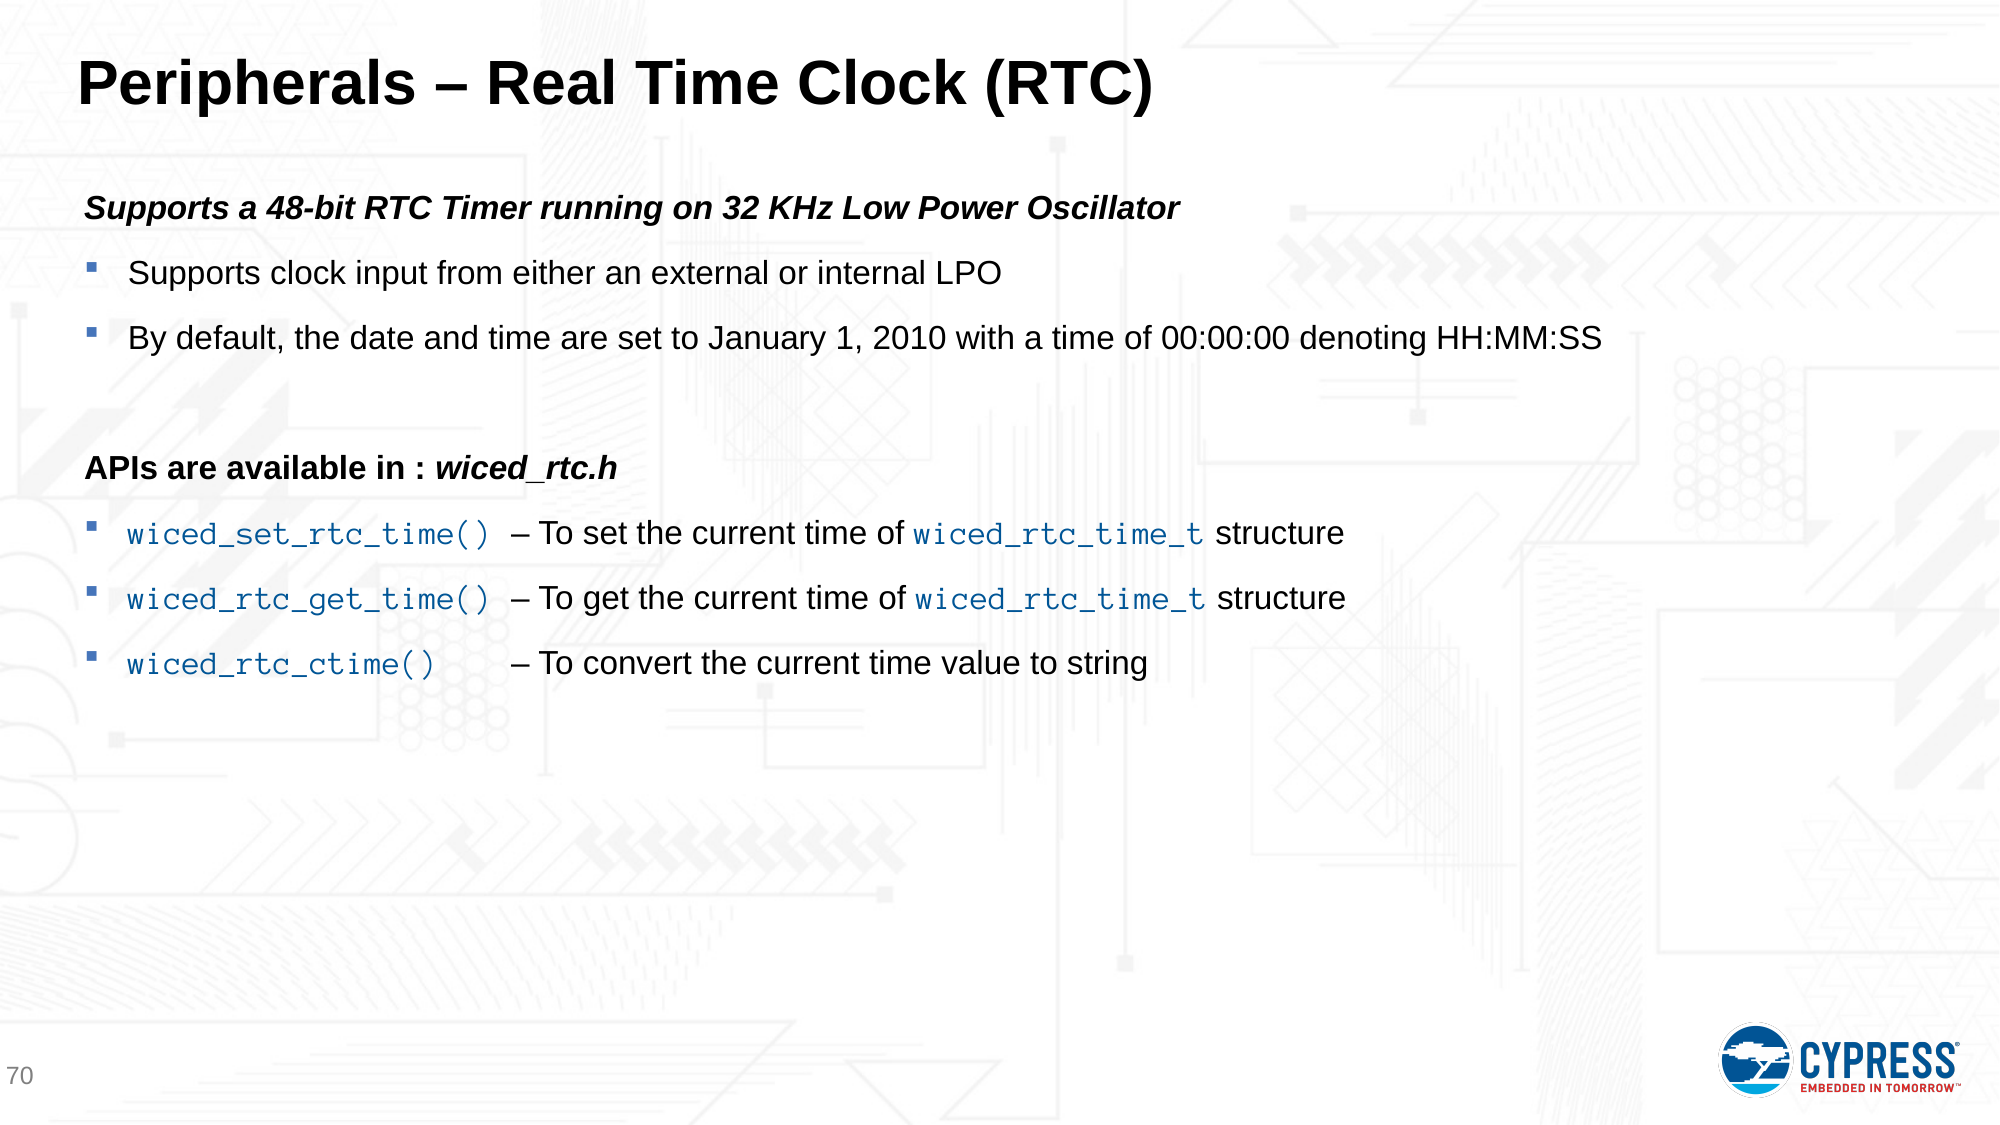

# Peripherals – Real Time Clock (RTC)

Supports a 48-bit RTC Timer running on 32 KHz Low Power Oscillator
Supports clock input from either an external or internal LPO
By default, the date and time are set to January 1, 2010 with a time of 00:00:00 denoting HH:MM:SS

APIs are available in : wiced_rtc.h
wiced_set_rtc_time() – To set the current time of wiced_rtc_time_t structure
wiced_rtc_get_time() – To get the current time of wiced_rtc_time_t structure
wiced_rtc_ctime()    – To convert the current time value to string